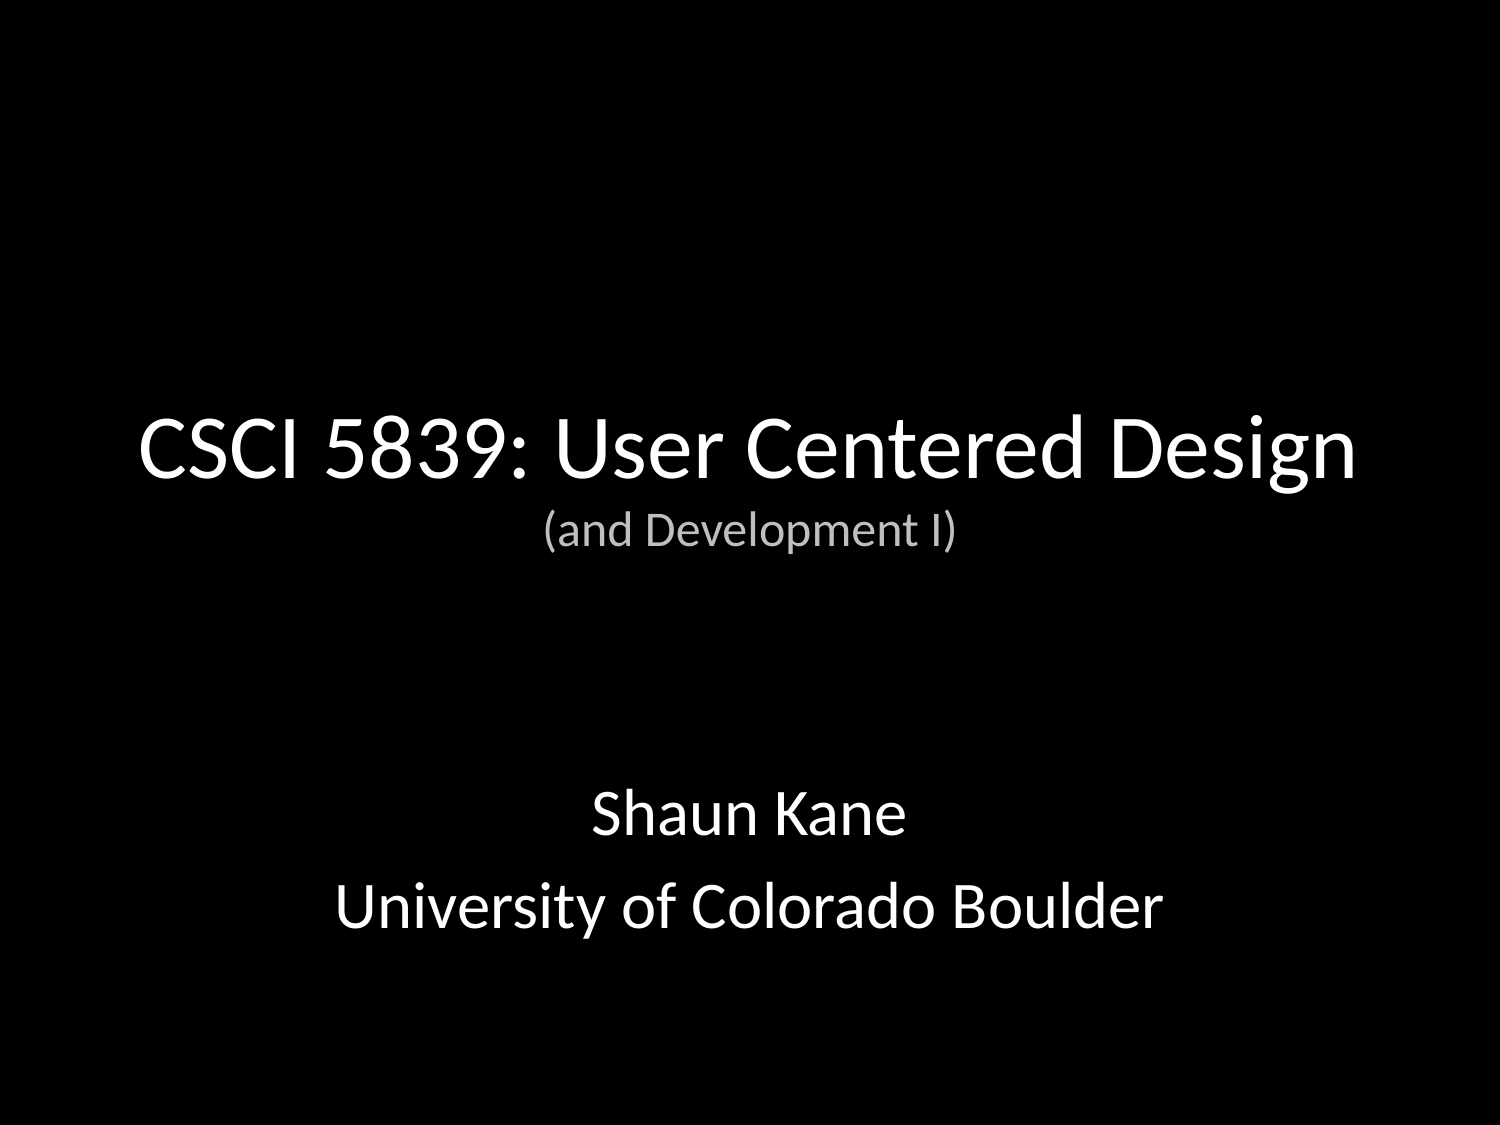

# CSCI 5839: User Centered Design (and Development I)
Shaun Kane
University of Colorado Boulder